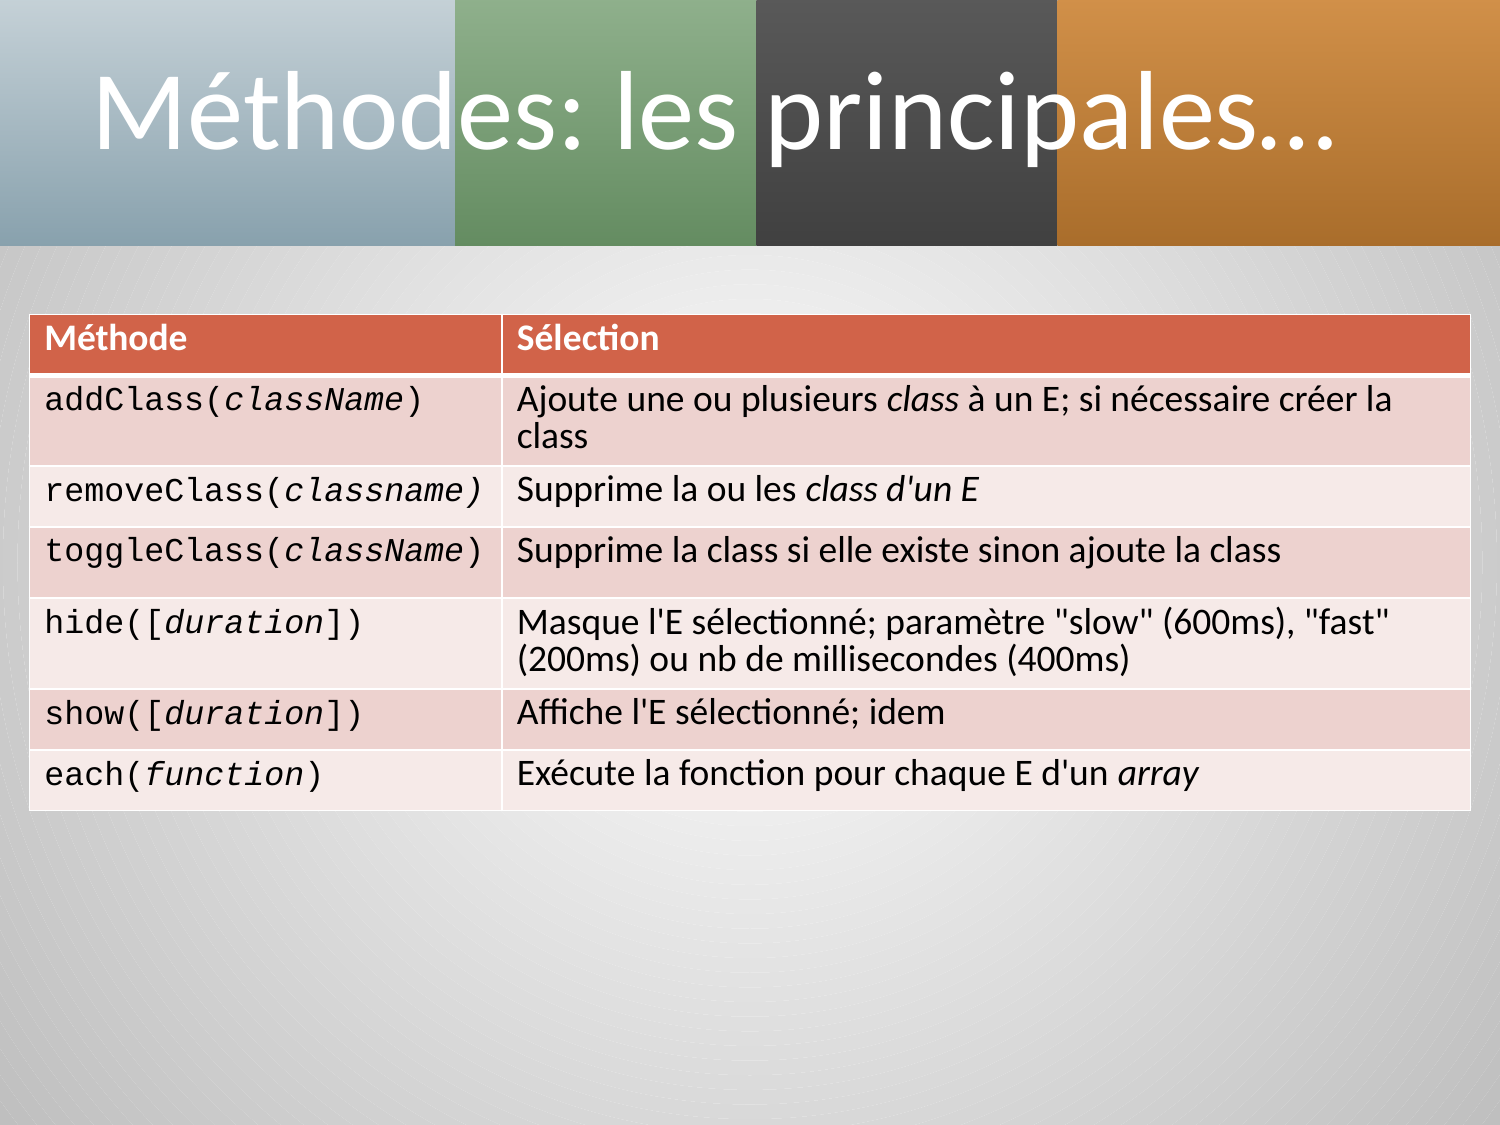

# Méthodes: les principales…
| Méthode | Sélection |
| --- | --- |
| addClass(className) | Ajoute une ou plusieurs class à un E; si nécessaire créer la class |
| removeClass(classname) | Supprime la ou les class d'un E |
| toggleClass(className) | Supprime la class si elle existe sinon ajoute la class |
| hide([duration]) | Masque l'E sélectionné; paramètre "slow" (600ms), "fast" (200ms) ou nb de millisecondes (400ms) |
| show([duration]) | Affiche l'E sélectionné; idem |
| each(function) | Exécute la fonction pour chaque E d'un array |